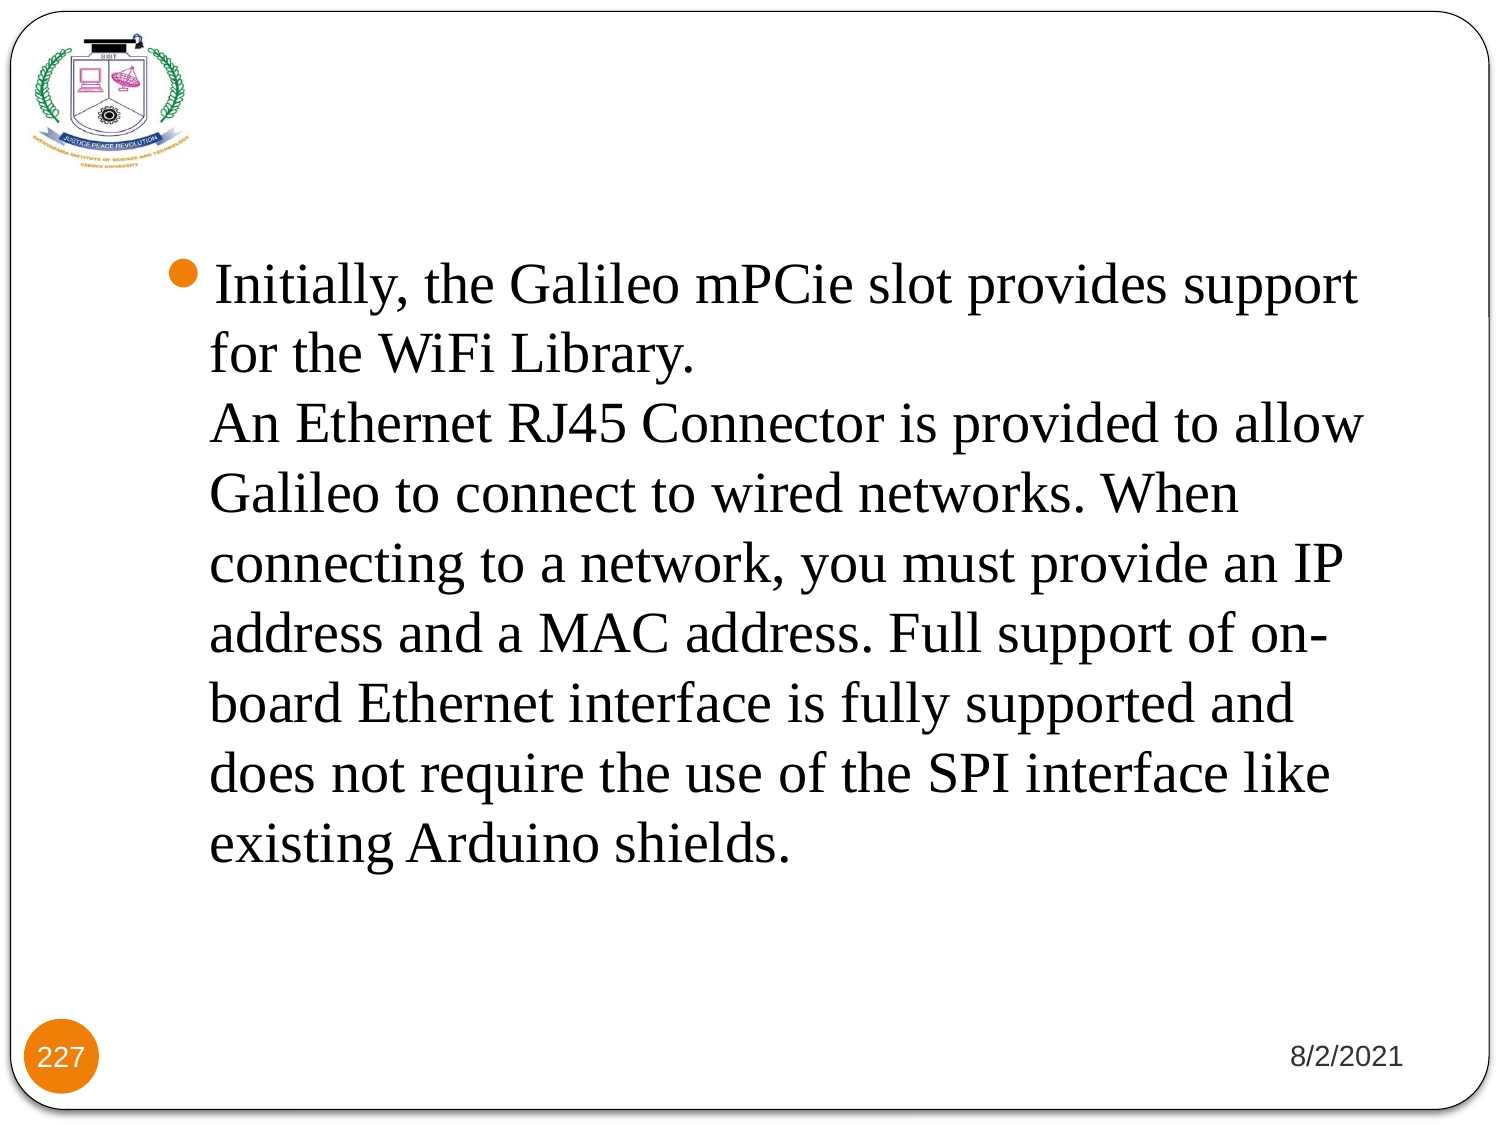

Initially, the Galileo mPCie slot provides support for the WiFi Library. An Ethernet RJ45 Connector is provided to allow Galileo to connect to wired networks. When connecting to a network, you must provide an IP address and a MAC address. Full support of on-board Ethernet interface is fully supported and does not require the use of the SPI interface like existing Arduino shields.
8/2/2021
227